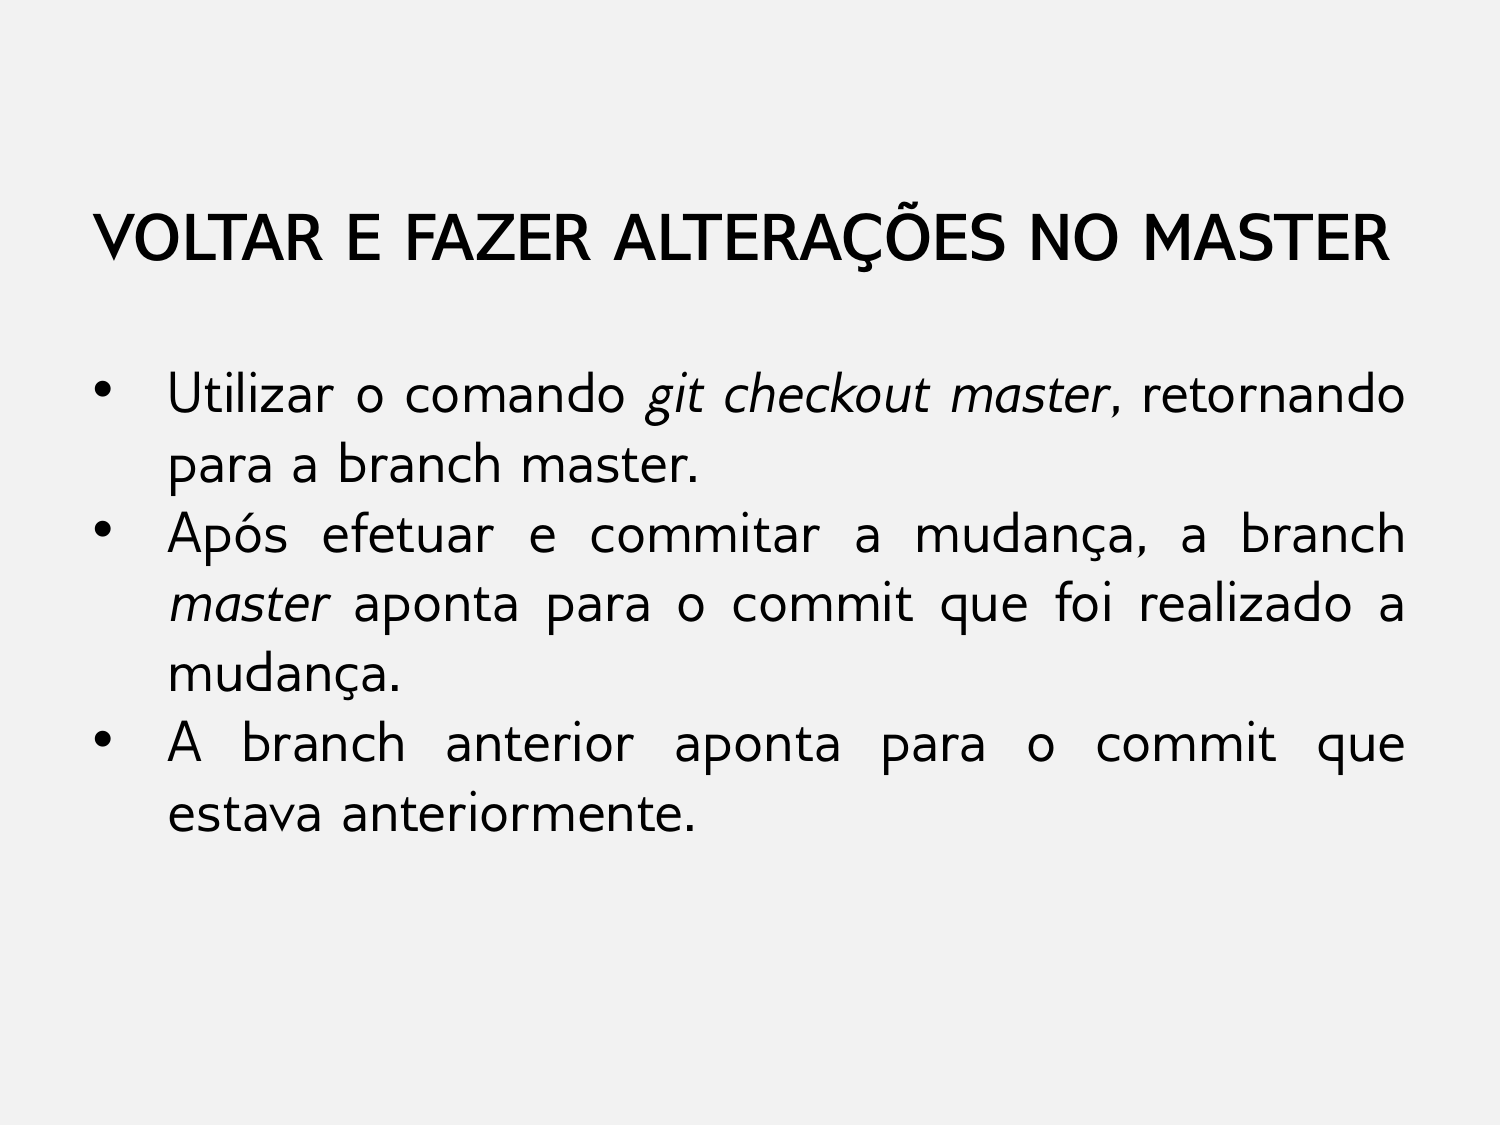

VOLTAR E FAZER ALTERAÇÕES NO MASTER

Utilizar o comando git checkout master, retornando para a branch master.
Após efetuar e commitar a mudança, a branch master aponta para o commit que foi realizado a mudança.
A branch anterior aponta para o commit que estava anteriormente.